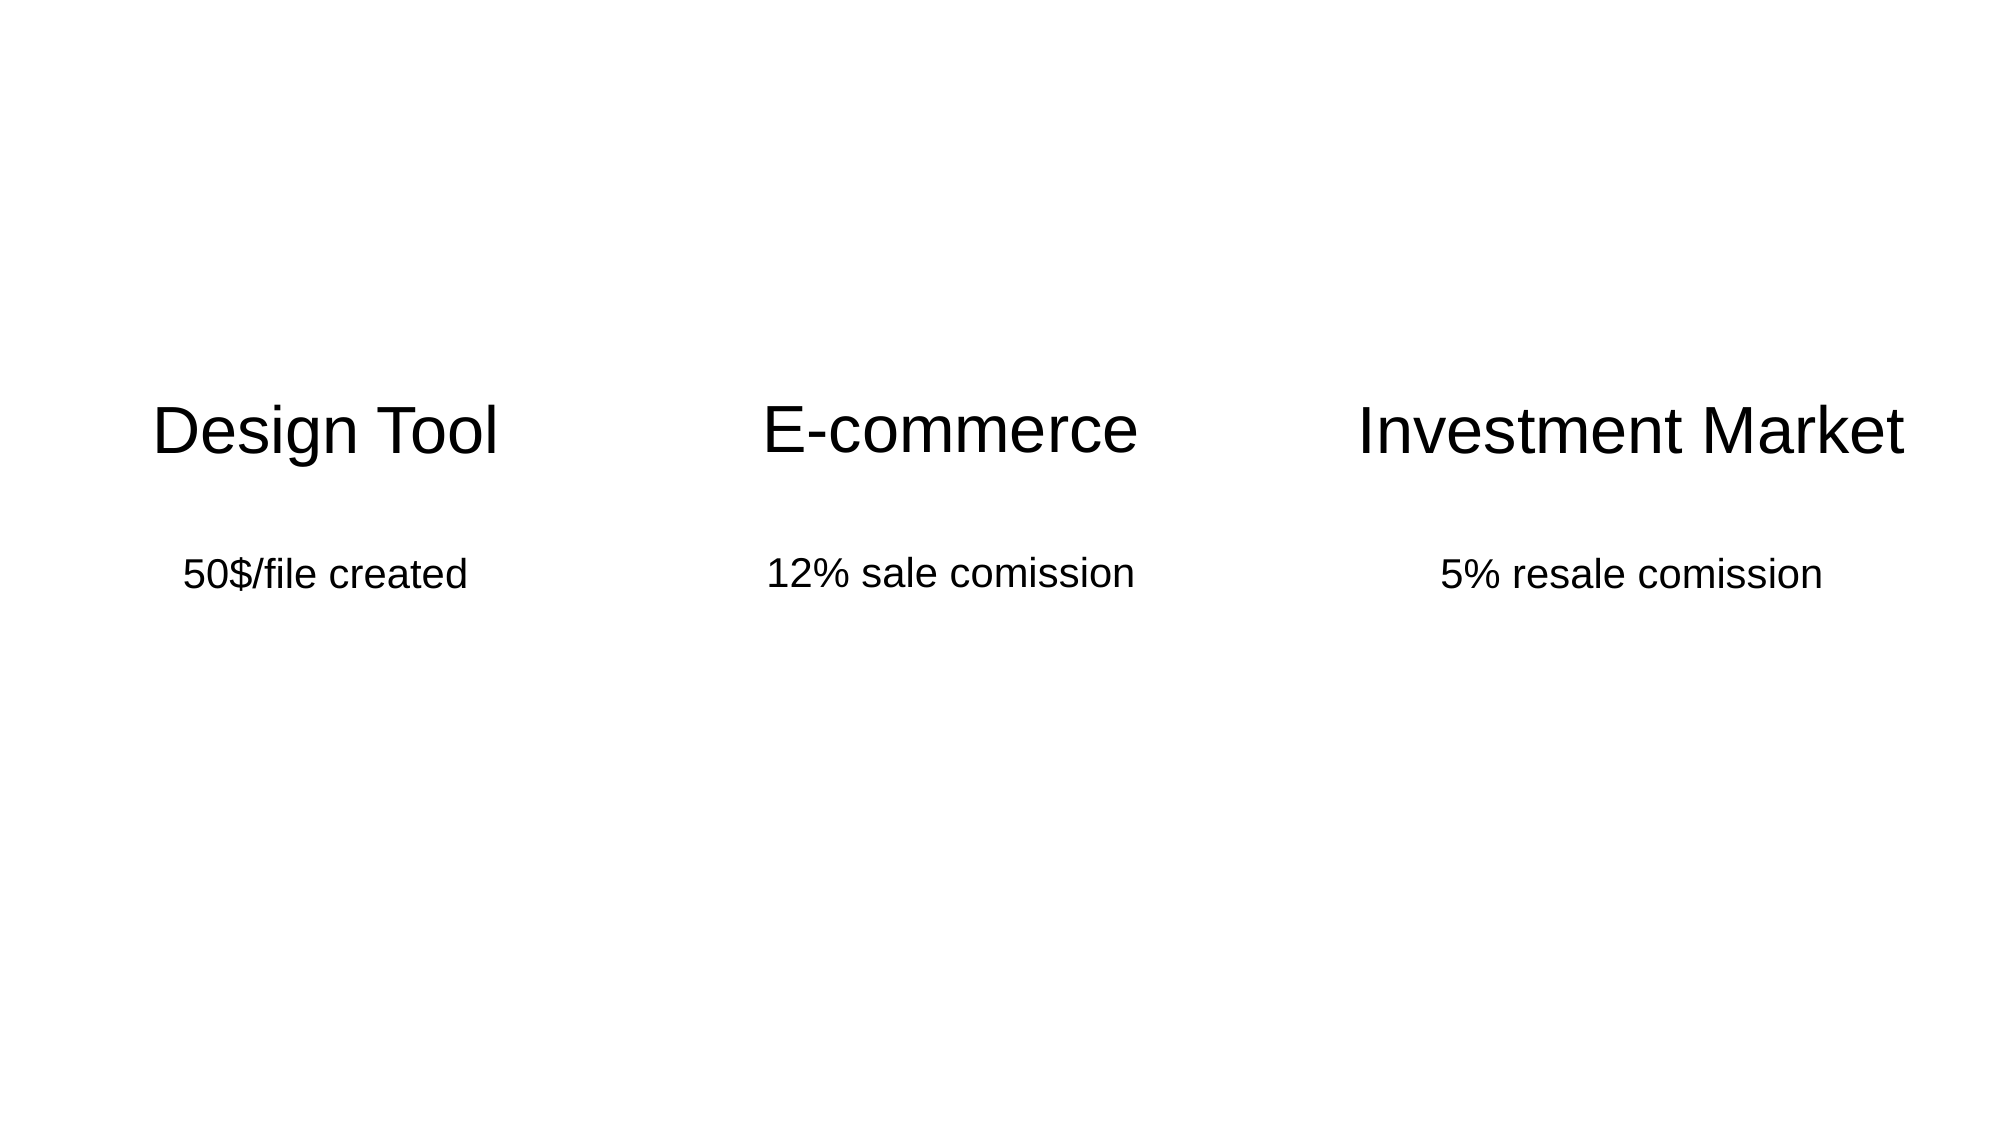

E-commerce

12% sale comission

Design Tool

50$/file created

Investment Market

5% resale comission